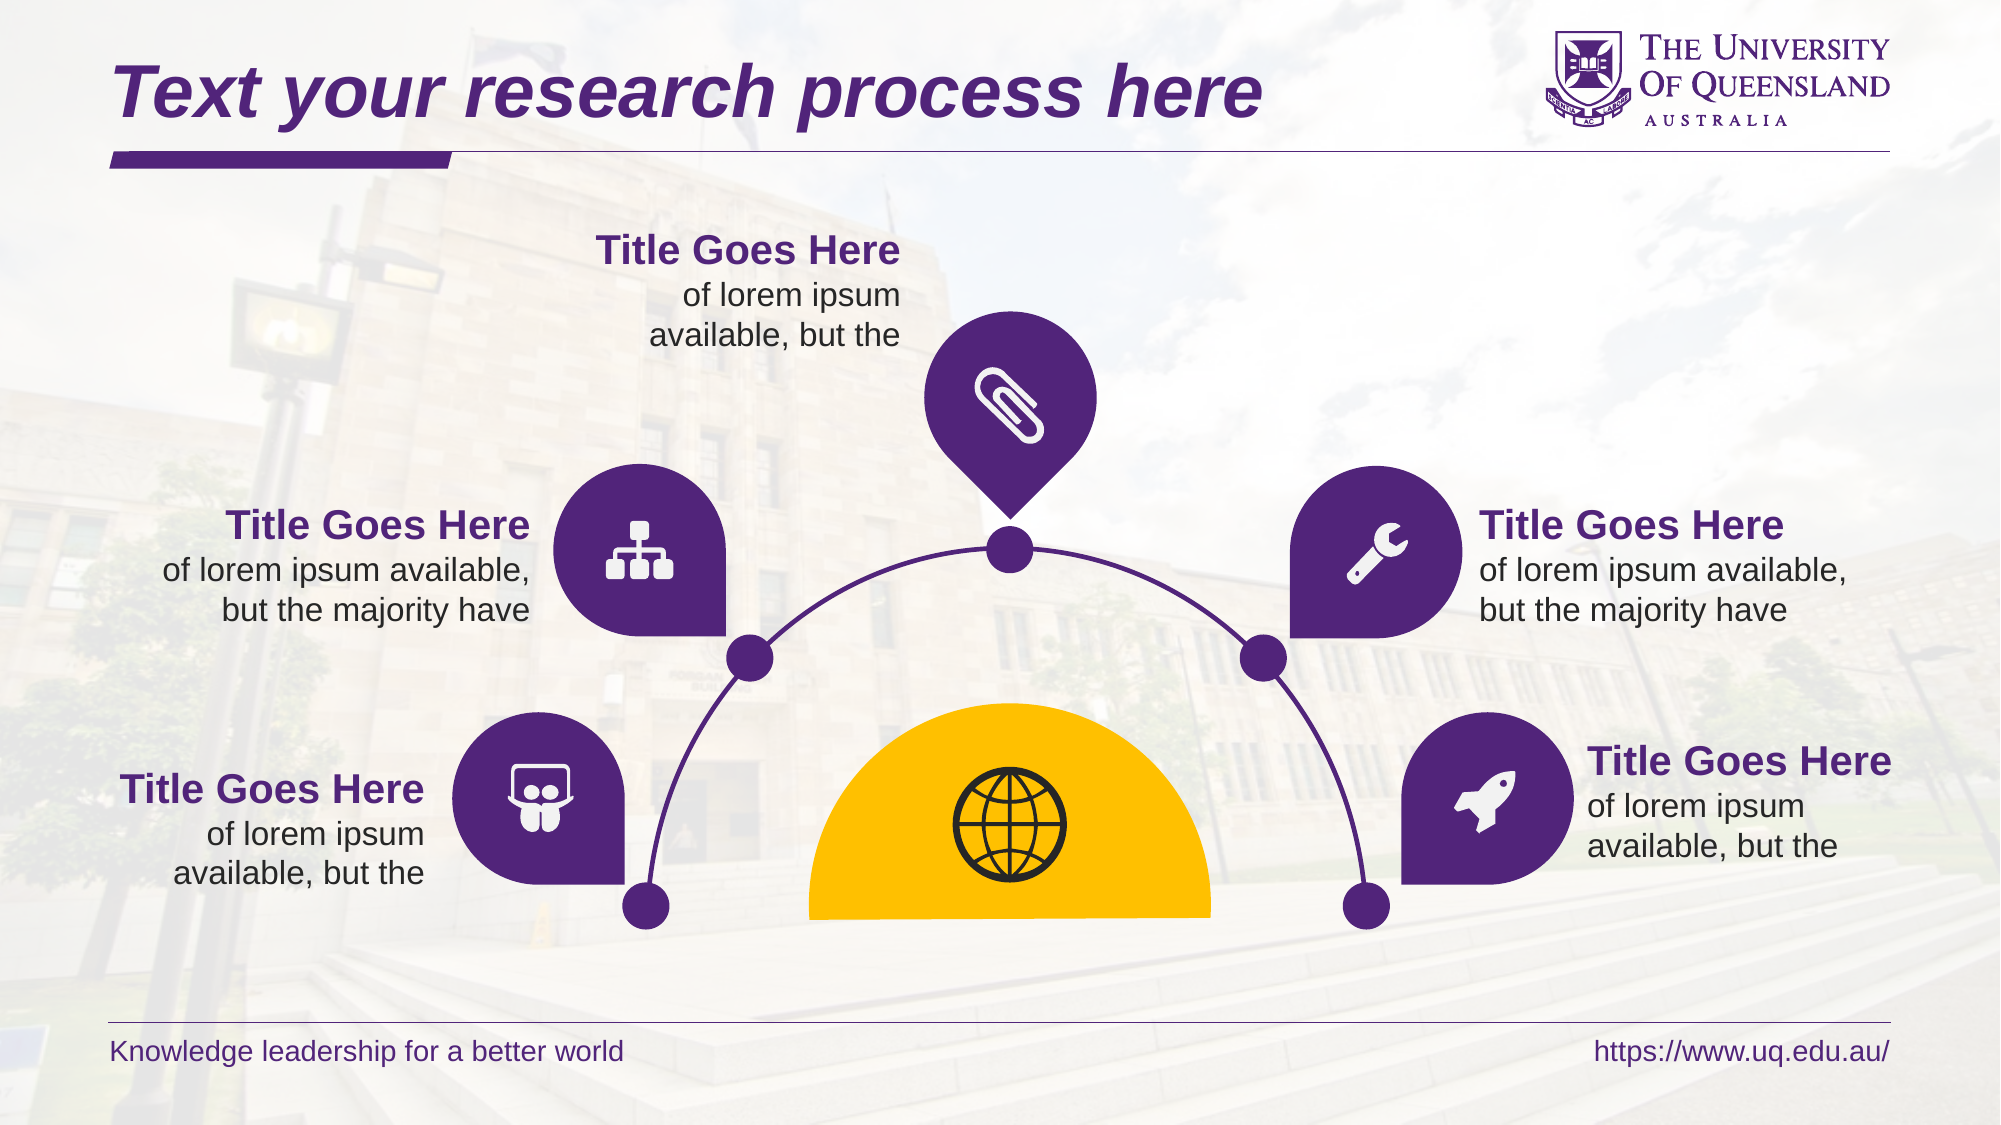

# Text your research process here
Title Goes Here
of lorem ipsum available, but the

Title Goes Here
of lorem ipsum available, but the majority have
Title Goes Here
of lorem ipsum available, but the majority have

Title Goes Here
of lorem ipsum available, but the
Title Goes Here
of lorem ipsum available, but the